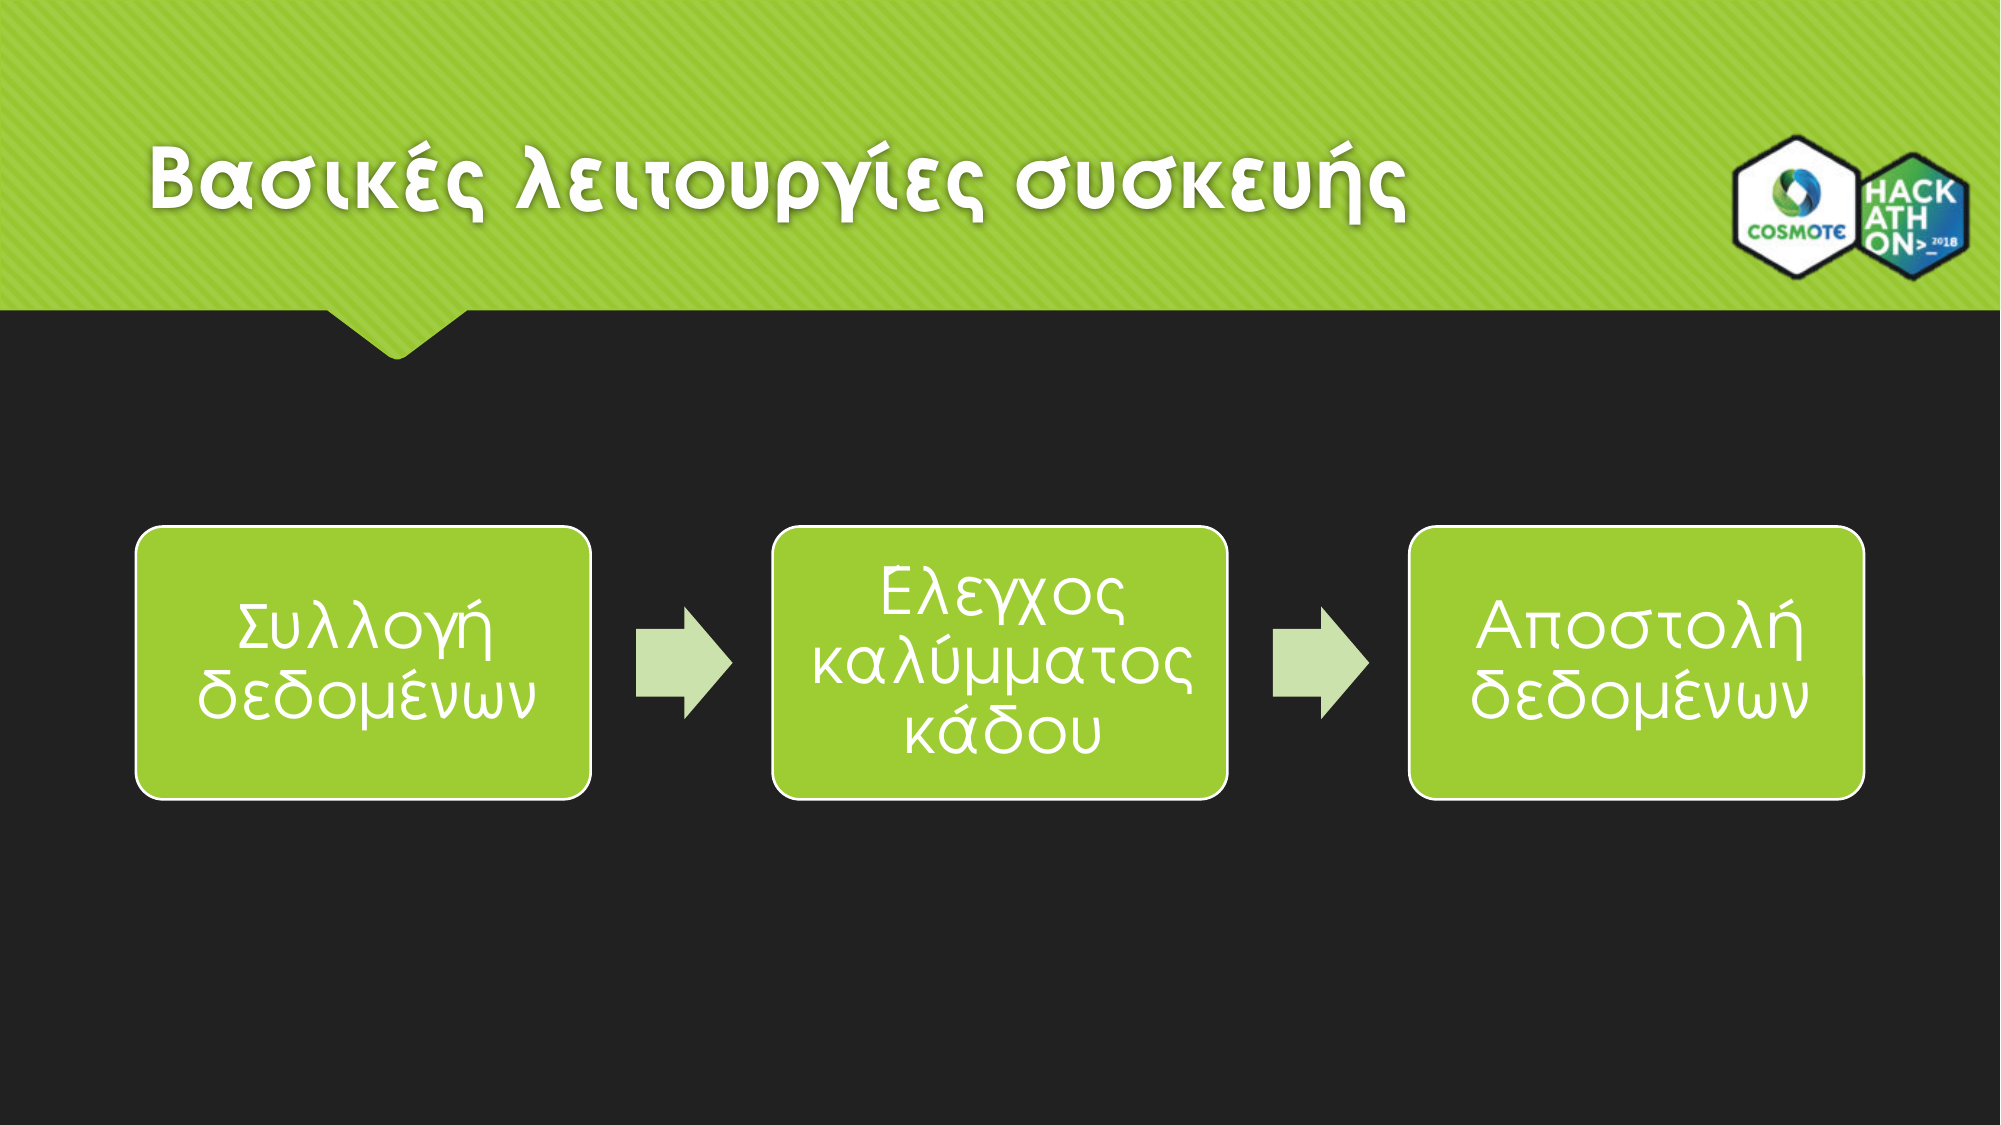

# Βασικές λειτουργίες συσκευής
Συλλογή δεδομένων

Έλεγχος καλύμματος κάδου

Αποστολή δεδομένων